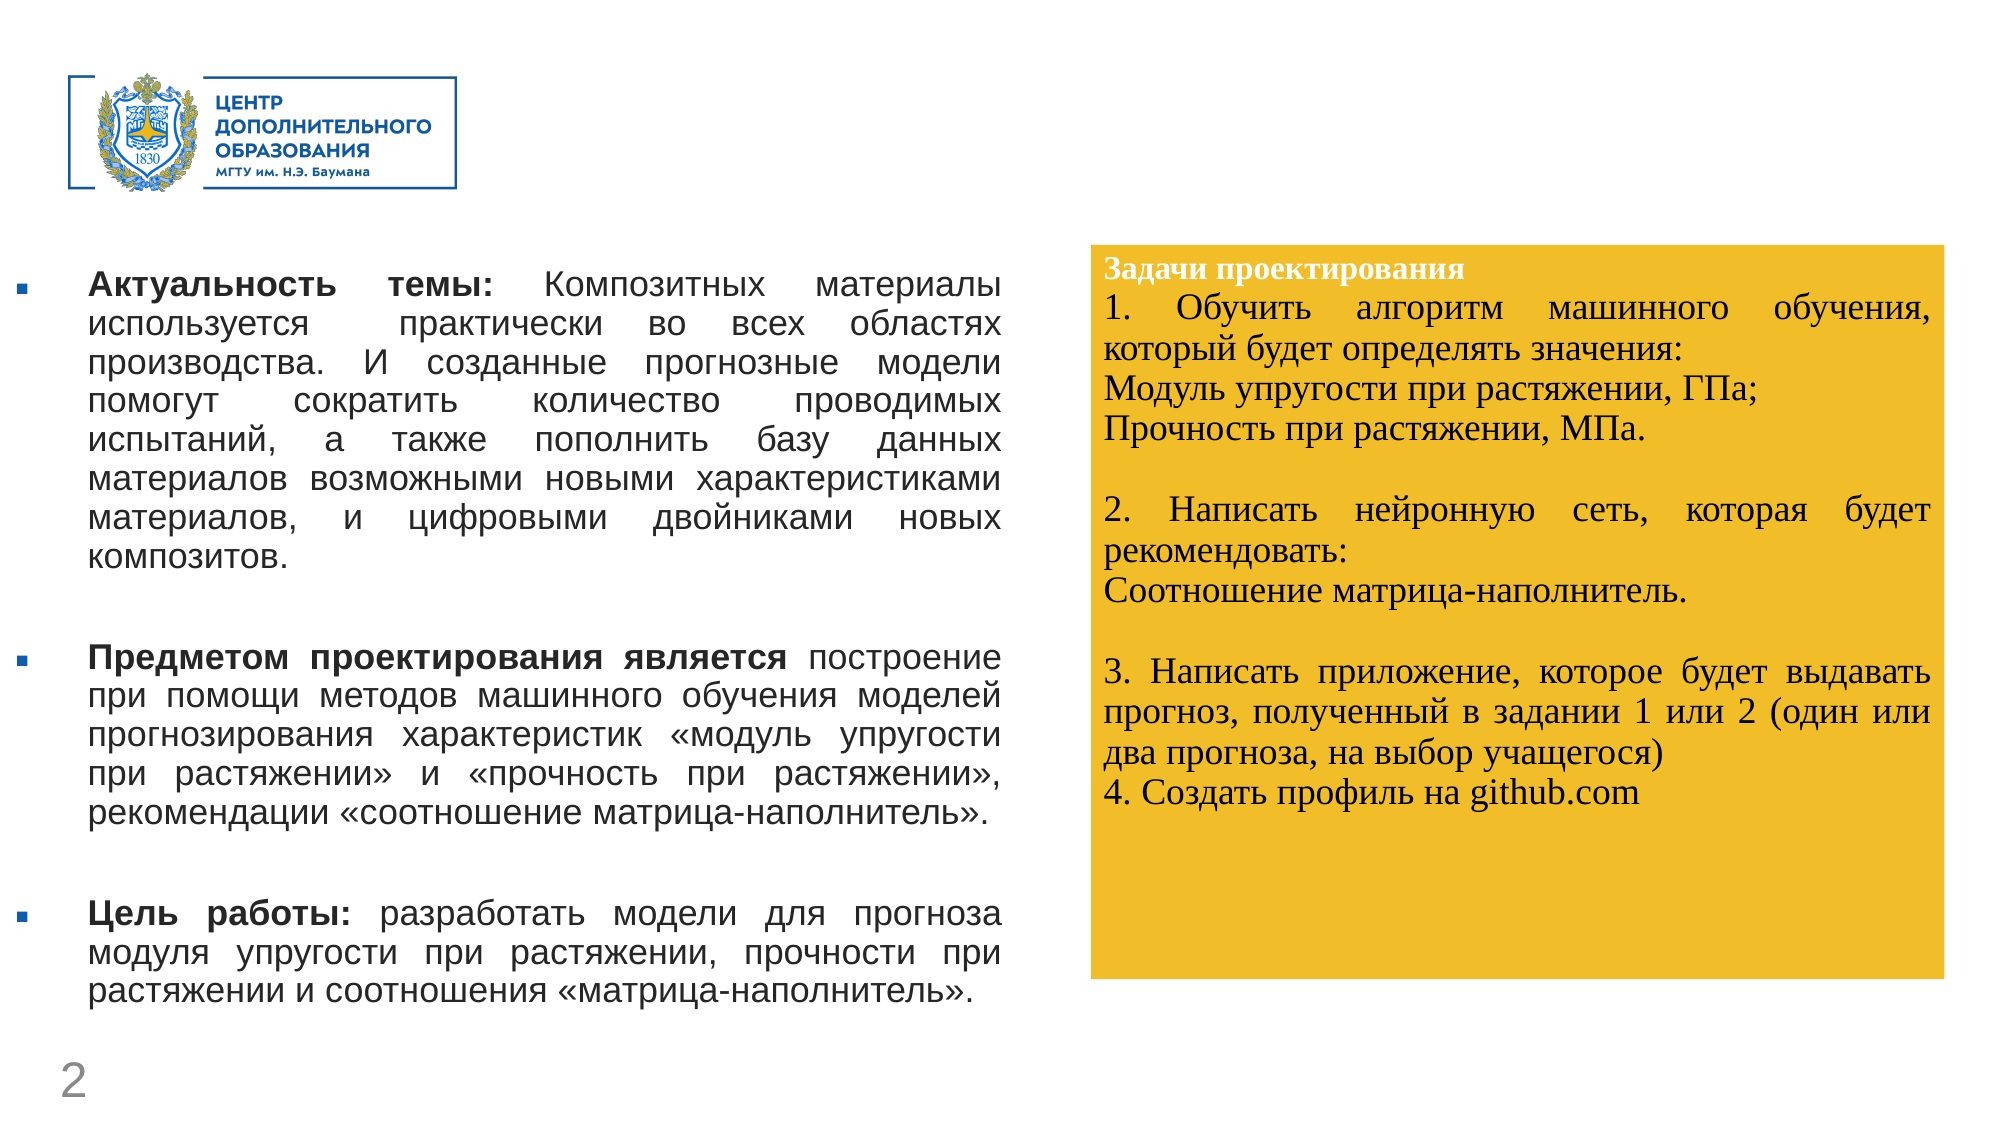

Актуальность темы: Композитных материалы используется  практически во всех областях производства. И созданные прогнозные модели помогут сократить количество проводимых испытаний, а также пополнить базу данных материалов возможными новыми характеристиками материалов, и цифровыми двойниками новых композитов.

Предметом проектирования является построение при помощи методов машинного обучения моделей прогнозирования характеристик «модуль упругости при растяжении» и «прочность при растяжении», рекомендации «соотношение матрица-наполнитель».

Цель работы: разработать модели для прогноза модуля упругости при растяжении, прочности при растяжении и соотношения «матрица-наполнитель».
Задачи проектирования
1. Обучить алгоритм машинного обучения, который будет определять значения:
Модуль упругости при растяжении, ГПа;
Прочность при растяжении, МПа.

2. Написать нейронную сеть, которая будет рекомендовать:
Соотношение матрица-наполнитель.

3. Написать приложение, которое будет выдавать прогноз, полученный в задании 1 или 2 (один или два прогноза, на выбор учащегося)
4. Создать профиль на github.com
2